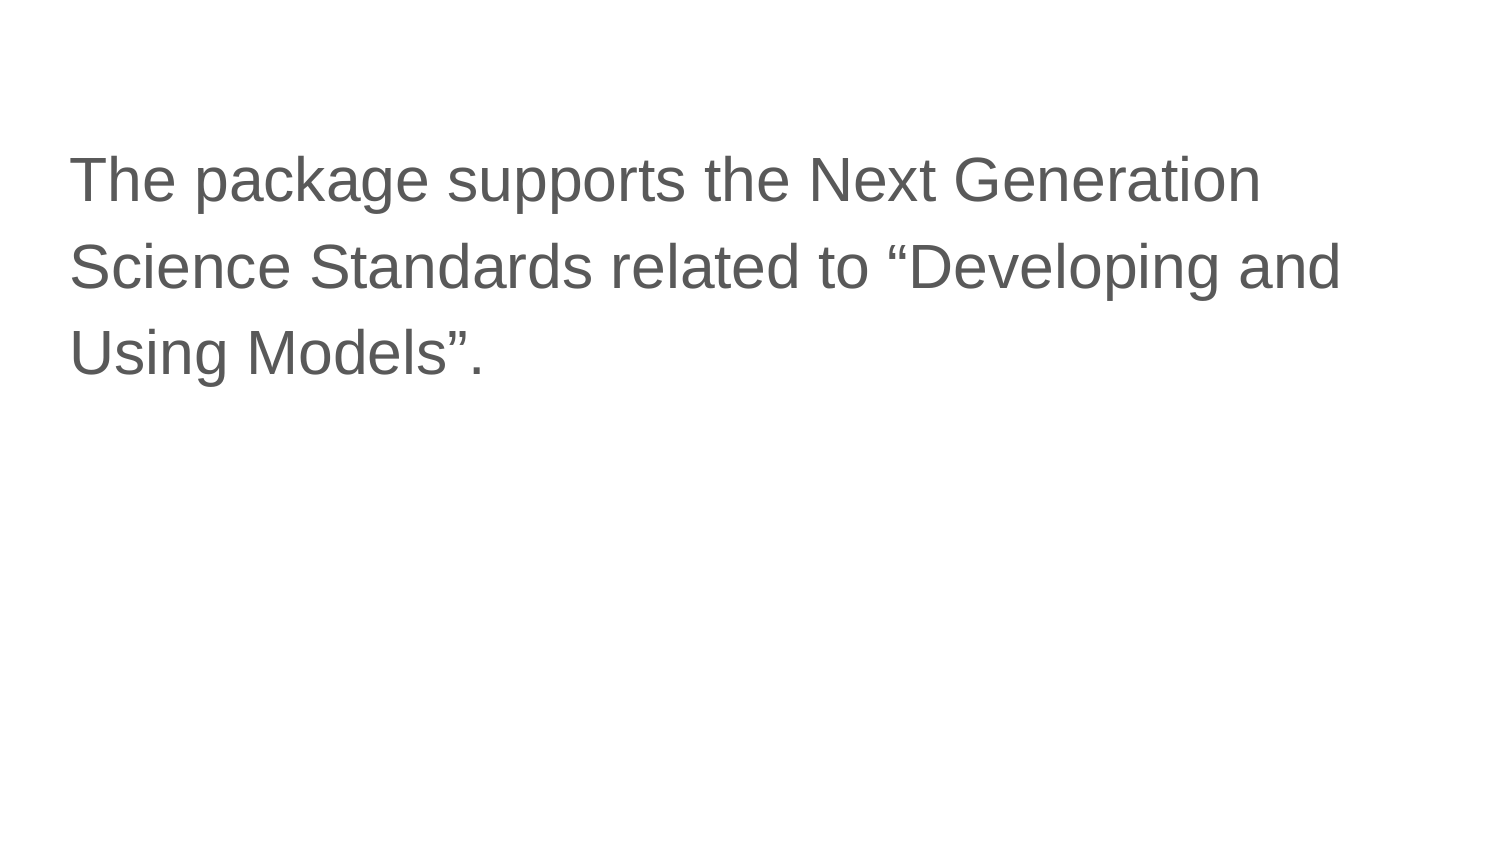

# The package supports the Next Generation Science Standards related to “Developing and Using Models”.